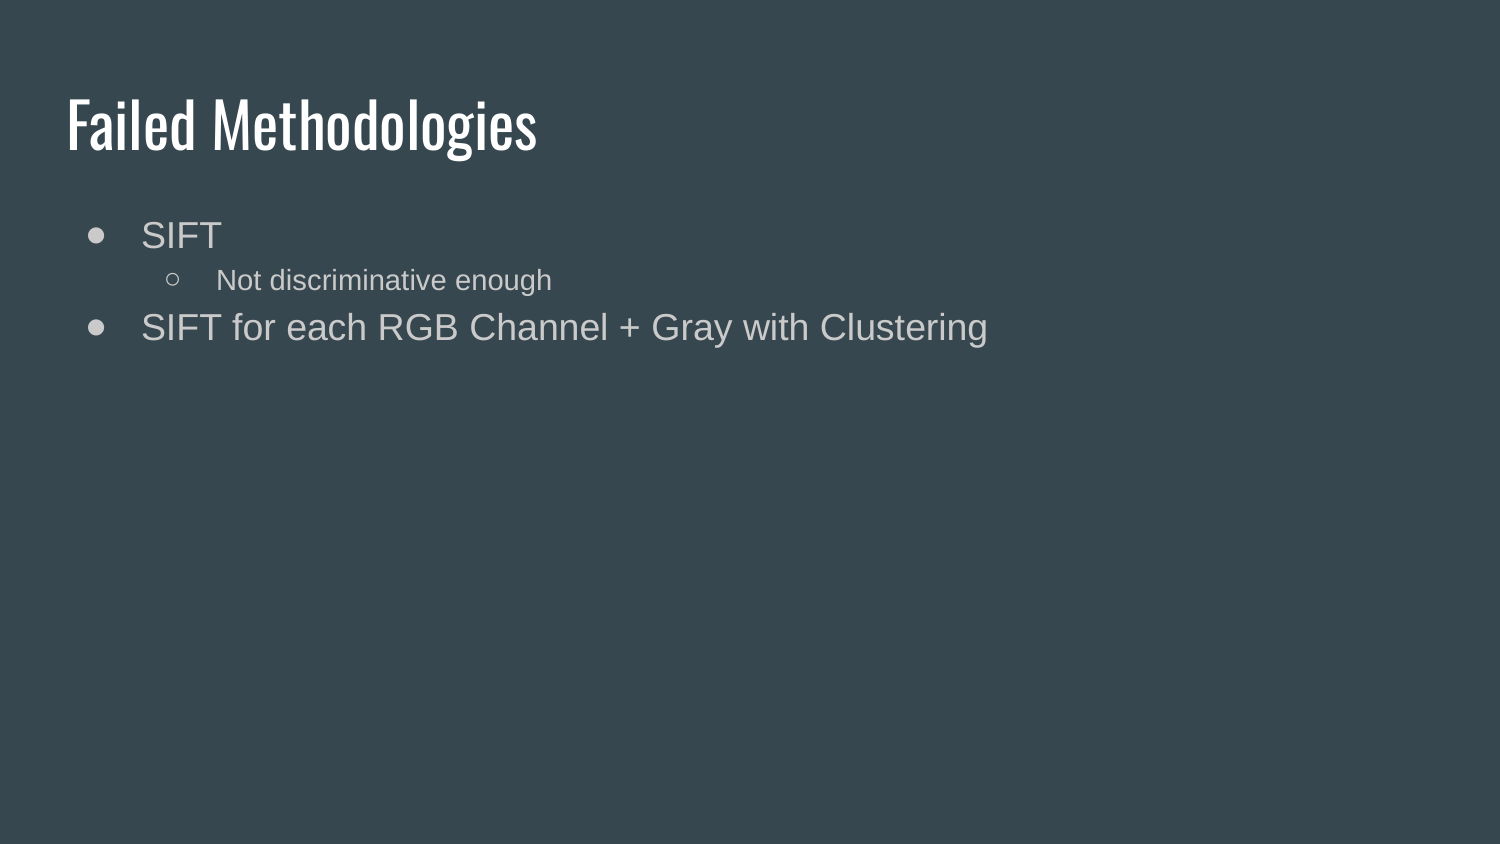

# Failed Methodologies
SIFT
Not discriminative enough
SIFT for each RGB Channel + Gray with Clustering